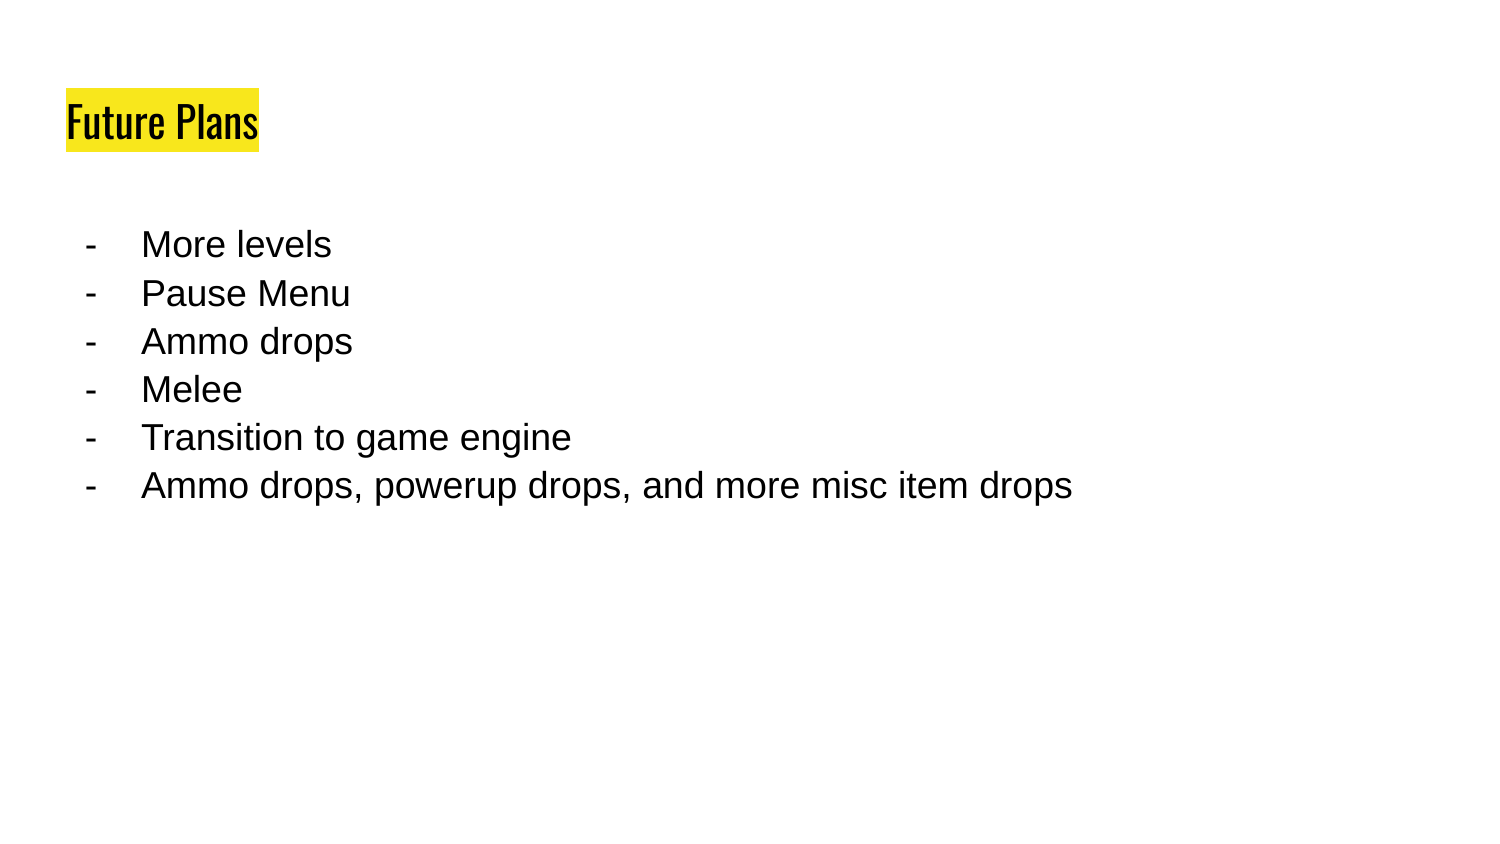

# Future Plans
More levels
Pause Menu
Ammo drops
Melee
Transition to game engine
Ammo drops, powerup drops, and more misc item drops